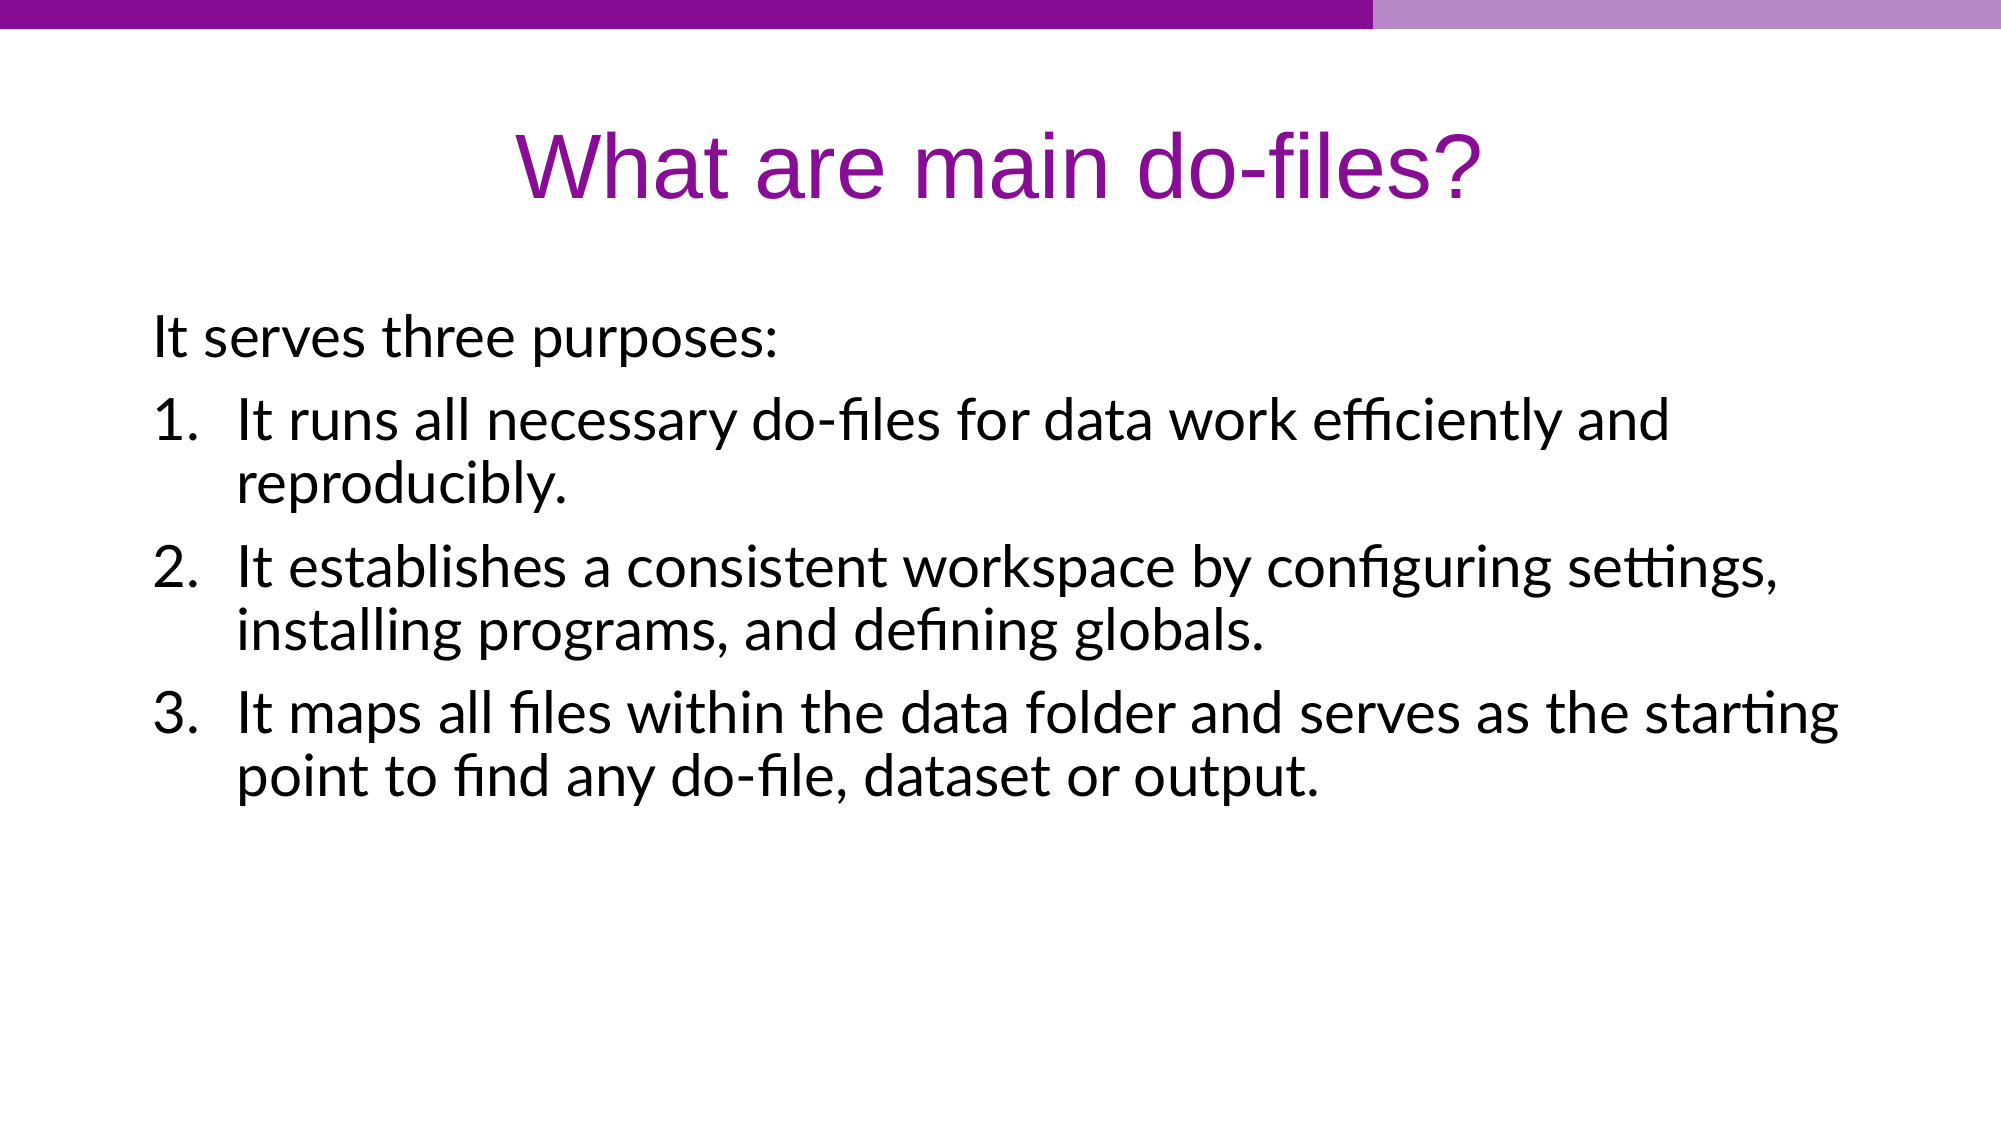

# What are main do-files?
It serves three purposes:
It runs all necessary do-files for data work efficiently and reproducibly.
It establishes a consistent workspace by configuring settings, installing programs, and defining globals.
It maps all files within the data folder and serves as the starting point to find any do-file, dataset or output.